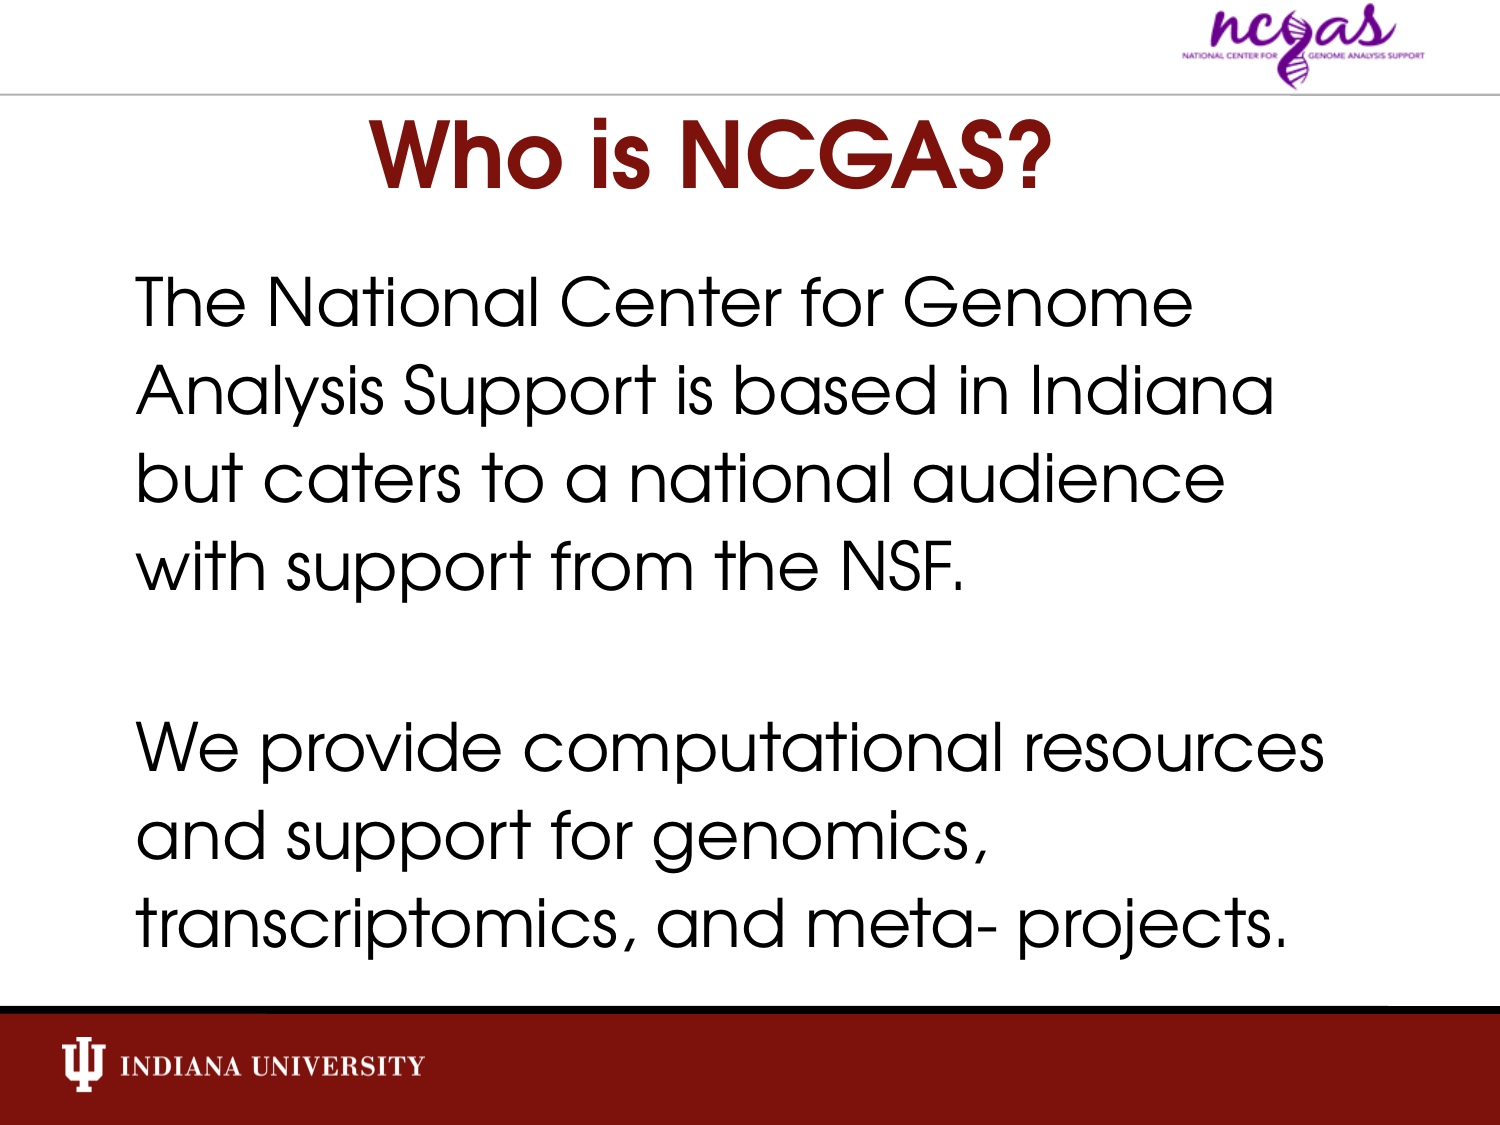

# Who is NCGAS?
The National Center for Genome Analysis Support is based in Indiana but caters to a national audience with support from the NSF.
We provide computational resources and support for genomics, transcriptomics, and meta- projects.